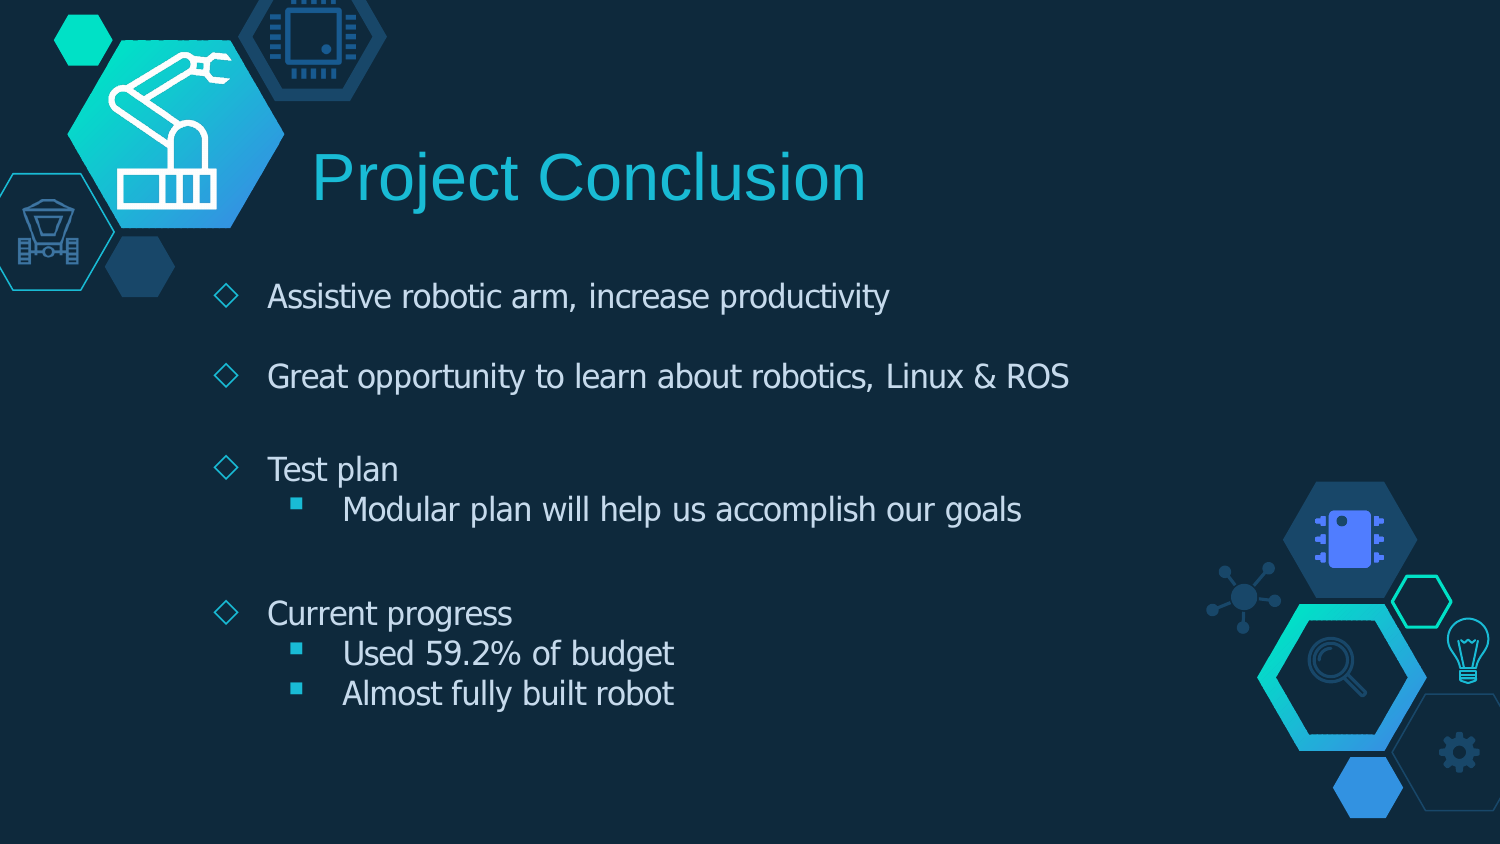

# Project Conclusion

Assistive robotic arm, increase productivity

Great opportunity to learn about robotics, Linux & ROS

Test plan
Modular plan will help us accomplish our goals

Current progress
Used 59.2% of budget
Almost fully built robot